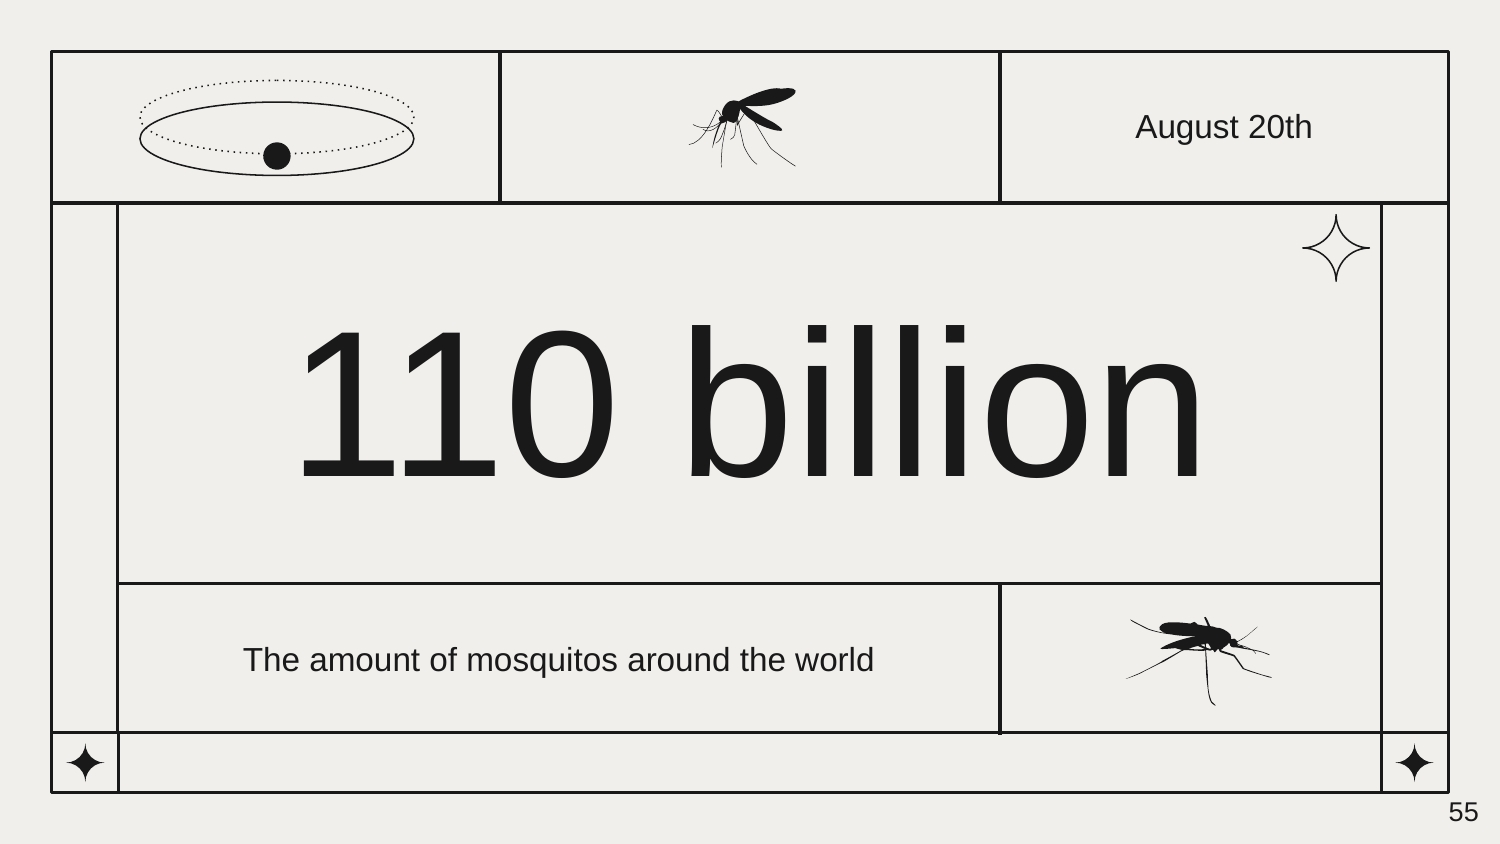

August 20th

# 110 billion

The amount of mosquitos around the world
55